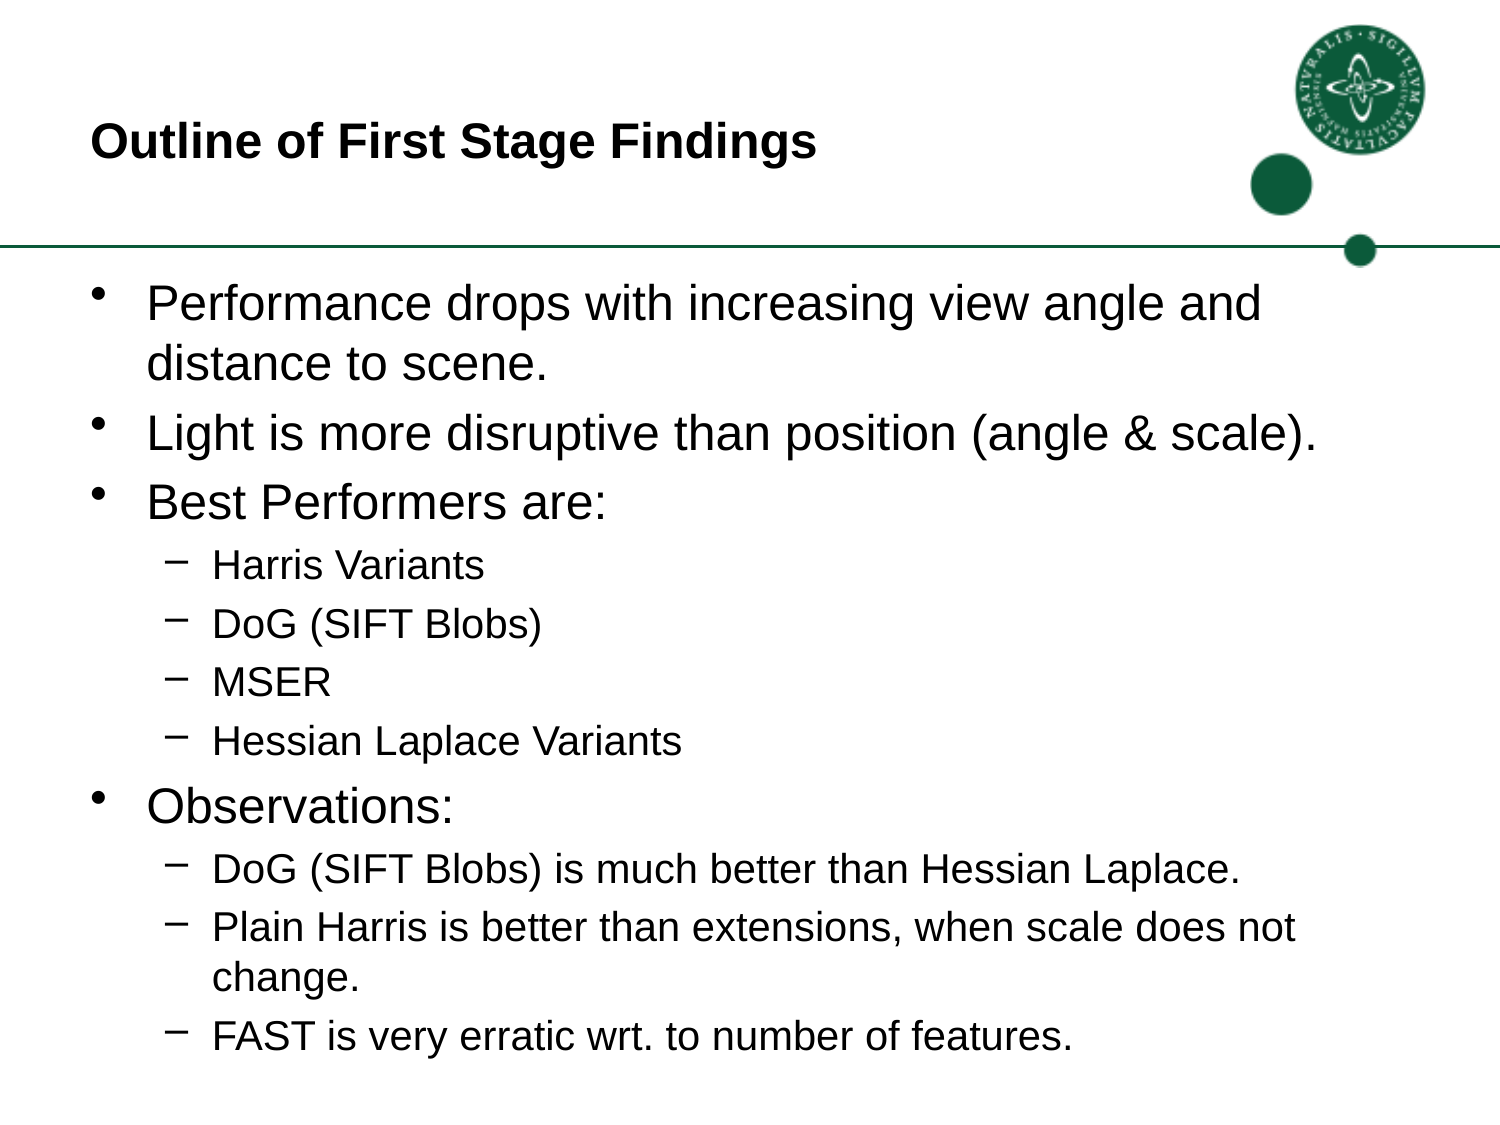

# Outline of First Stage Findings
Performance drops with increasing view angle and distance to scene.
Light is more disruptive than position (angle & scale).
Best Performers are:
Harris Variants
DoG (SIFT Blobs)
MSER
Hessian Laplace Variants
Observations:
DoG (SIFT Blobs) is much better than Hessian Laplace.
Plain Harris is better than extensions, when scale does not change.
FAST is very erratic wrt. to number of features.